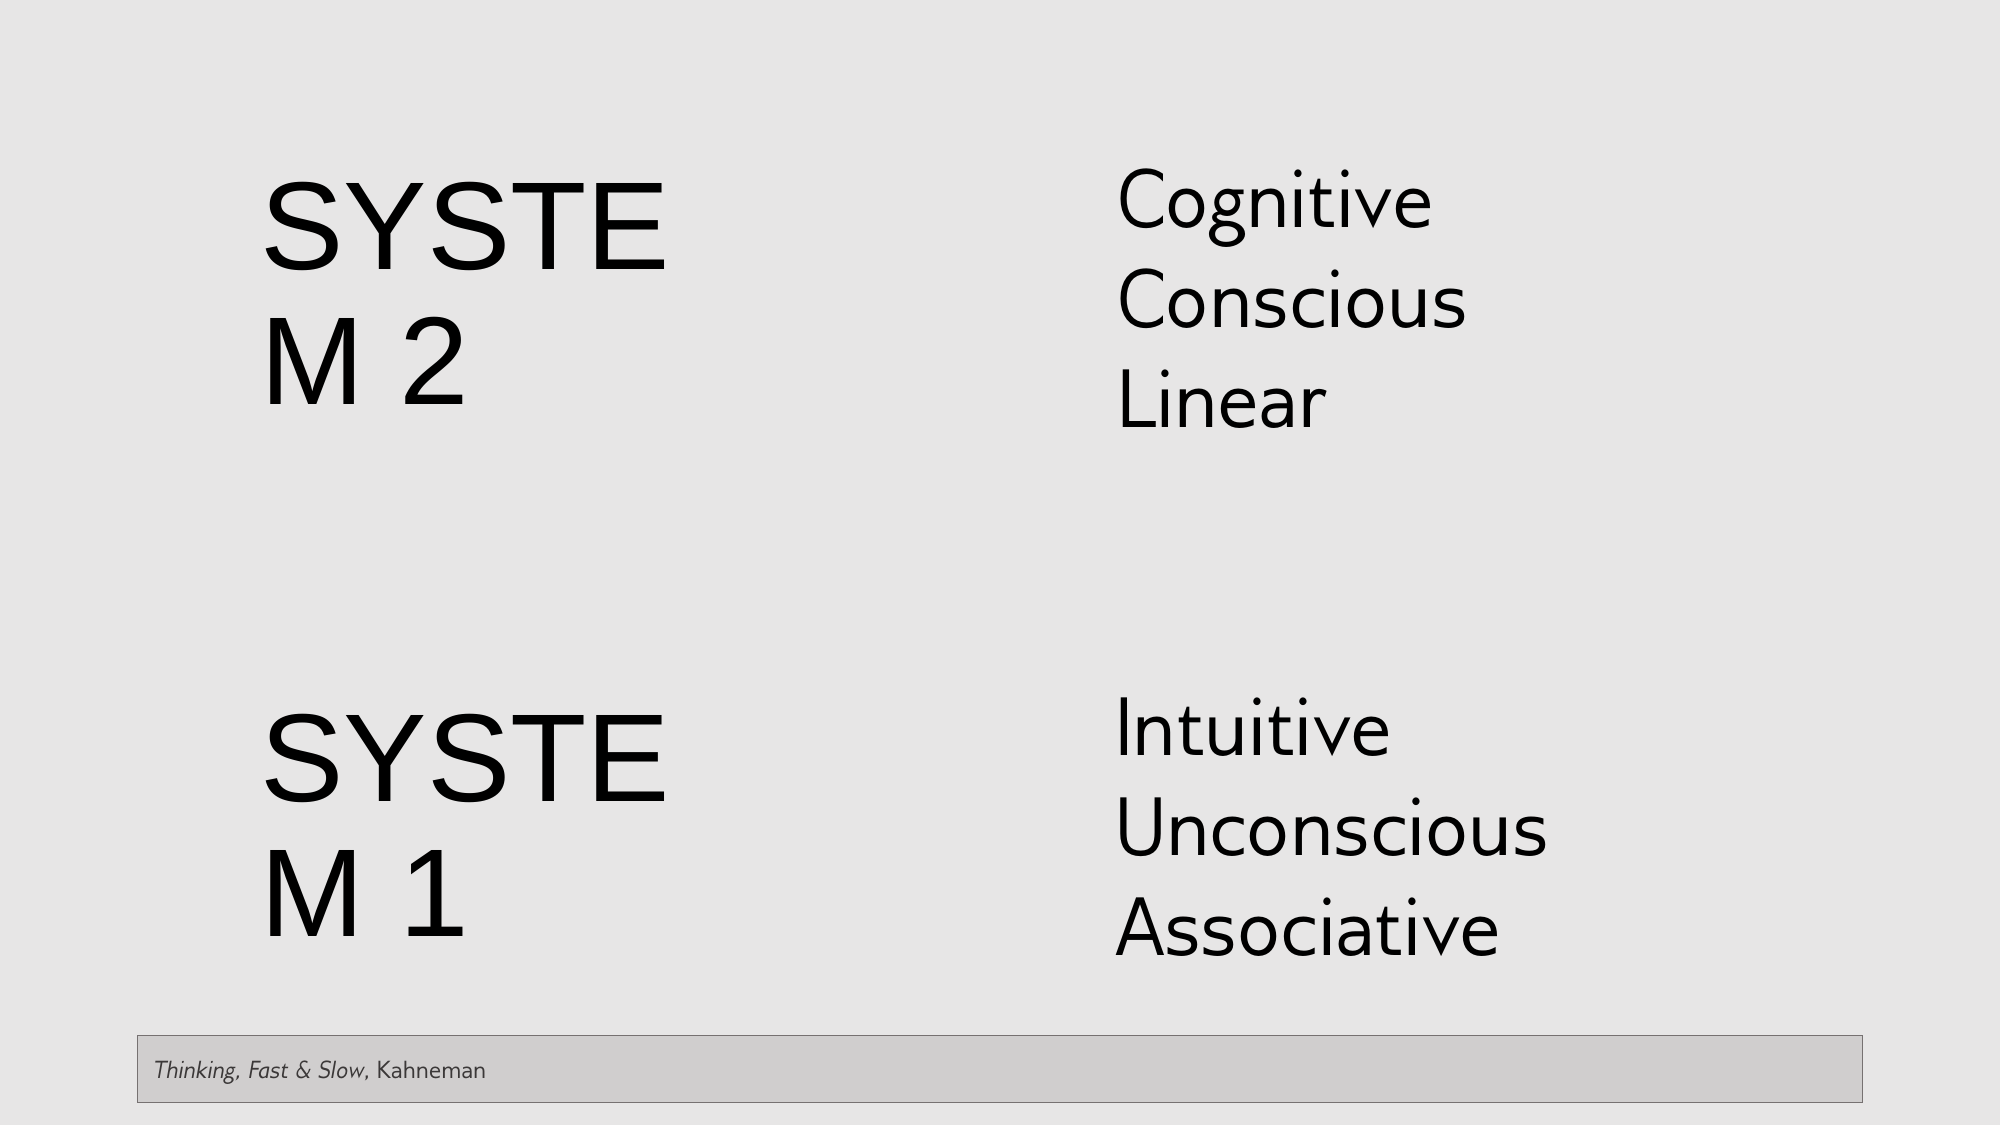

Cognitive
Conscious
Linear

System 2
Intuitive
Unconscious
Associative
System 1
Thinking, Fast & Slow, Kahneman